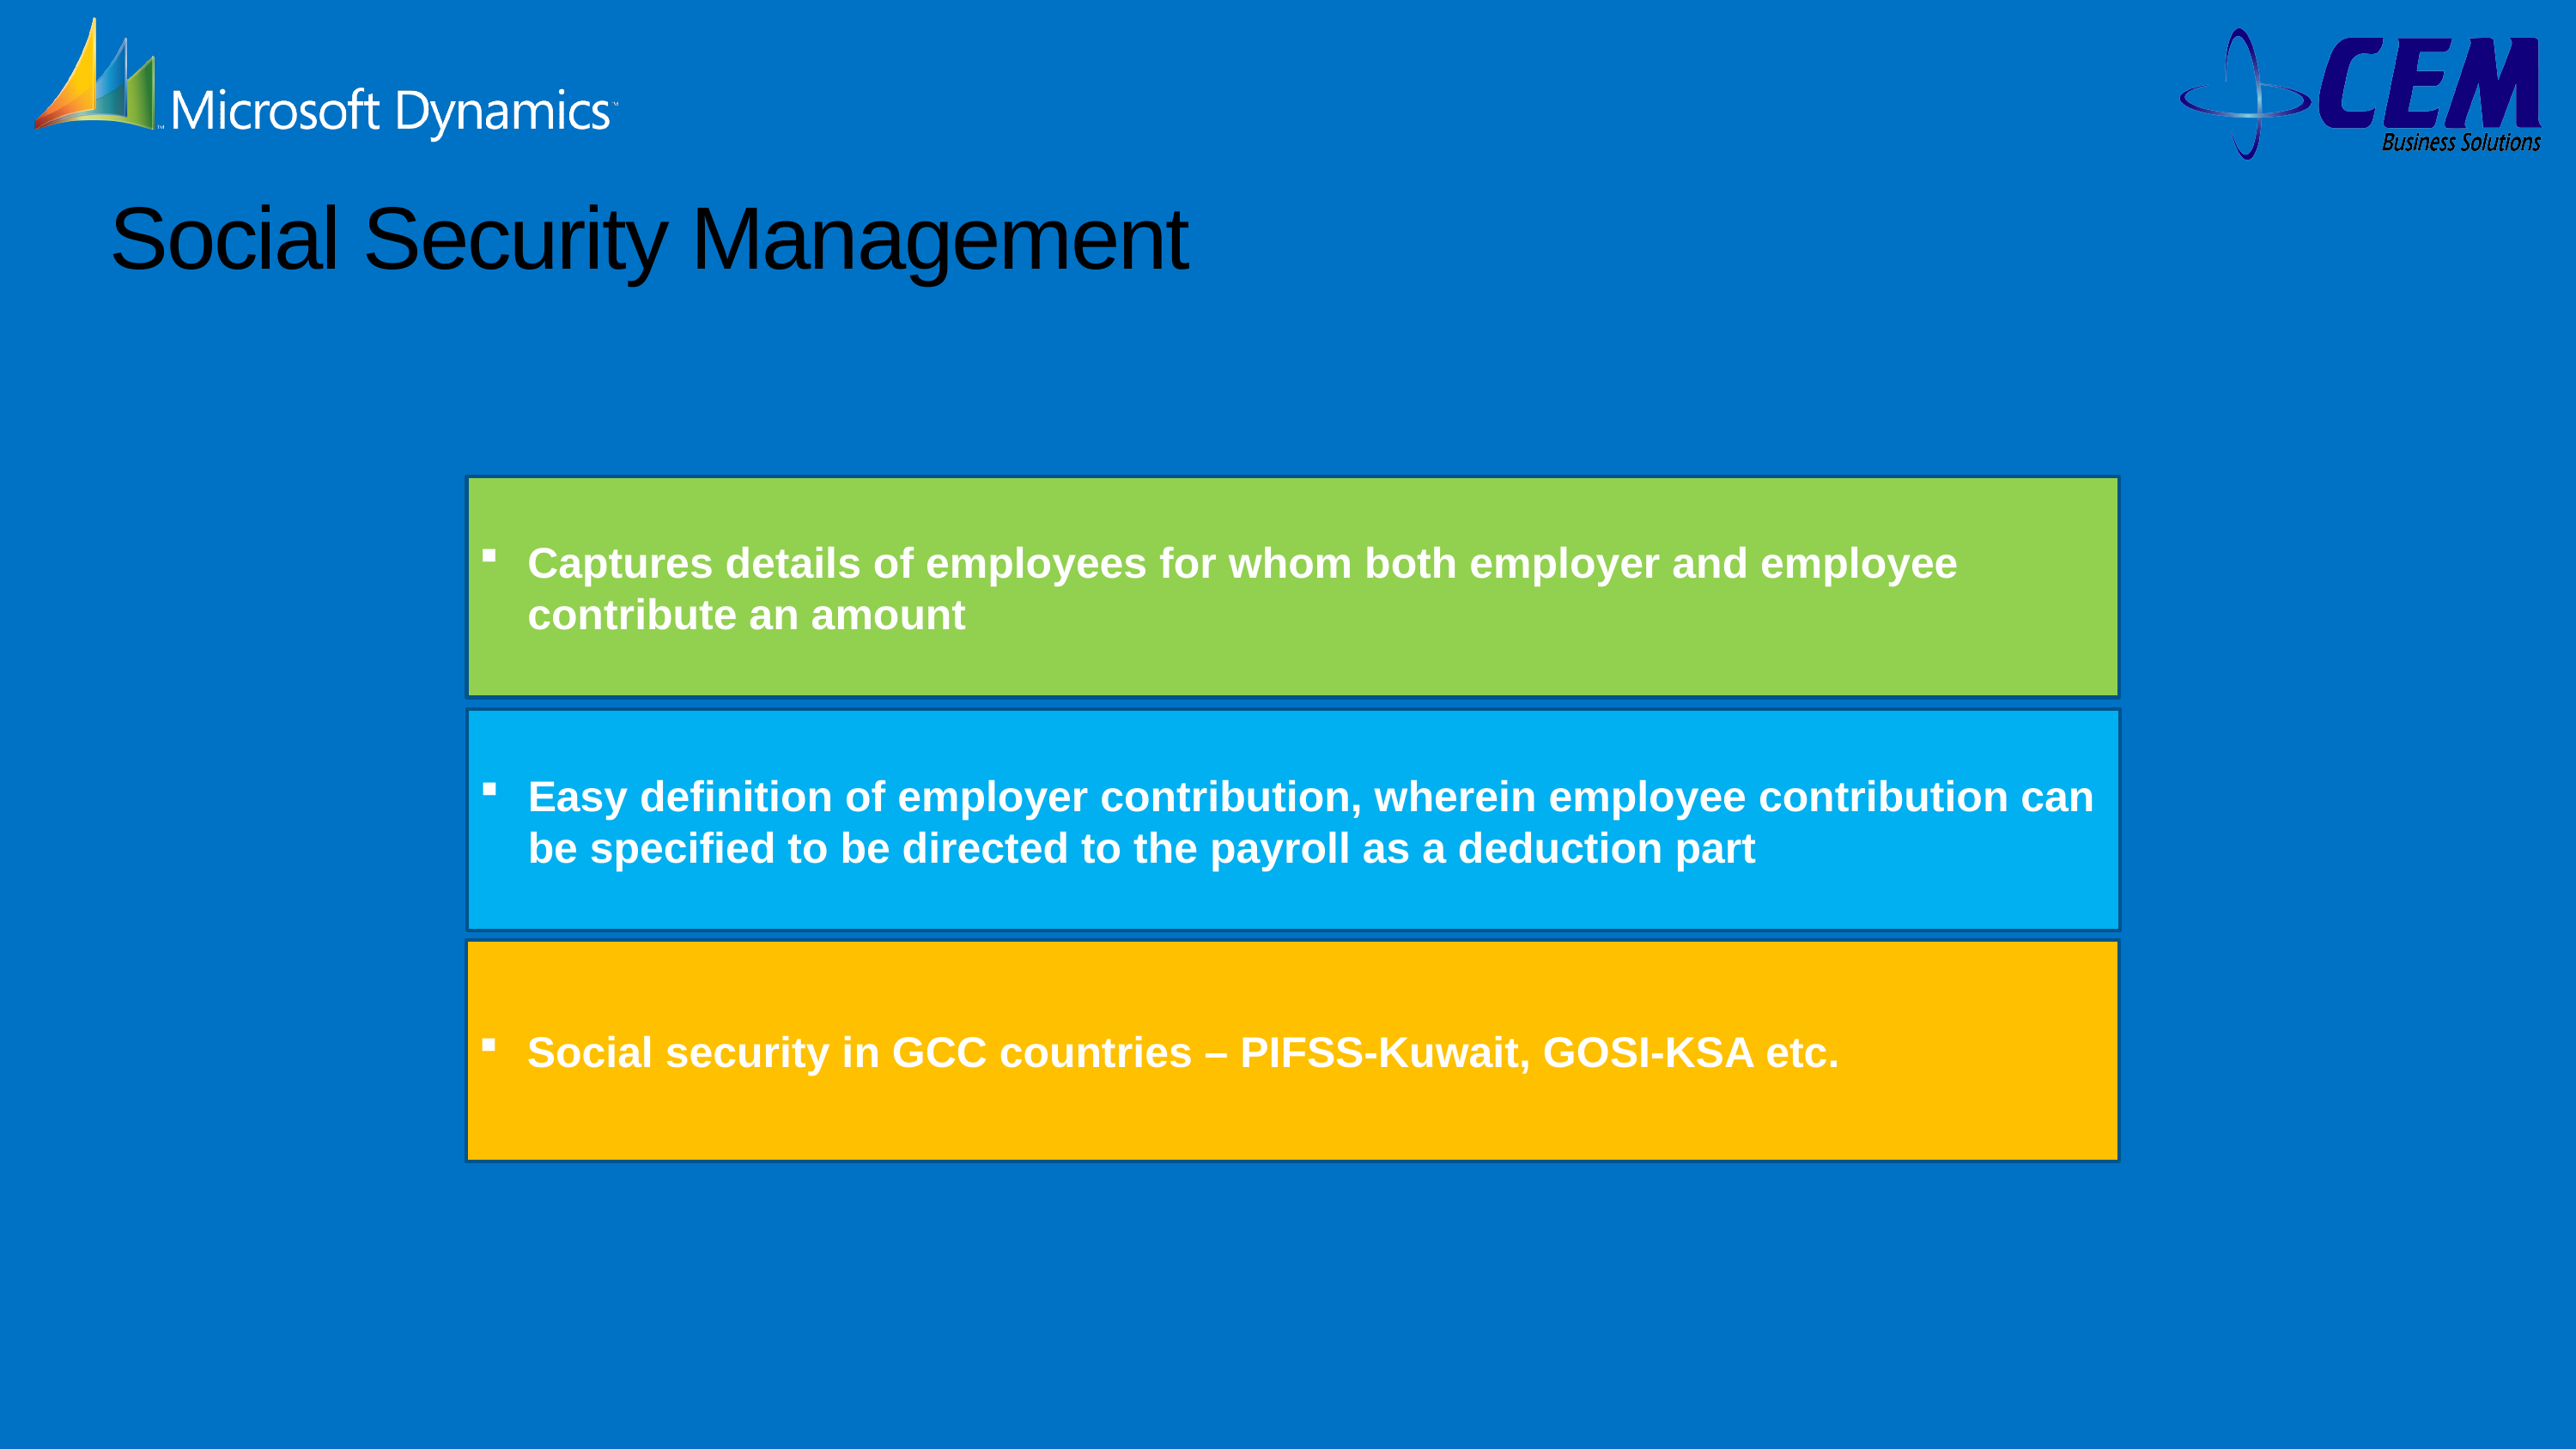

# Social Security Management
Captures details of employees for whom both employer and employee contribute an amount
Easy definition of employer contribution, wherein employee contribution can be specified to be directed to the payroll as a deduction part
Social security in GCC countries – PIFSS-Kuwait, GOSI-KSA etc.